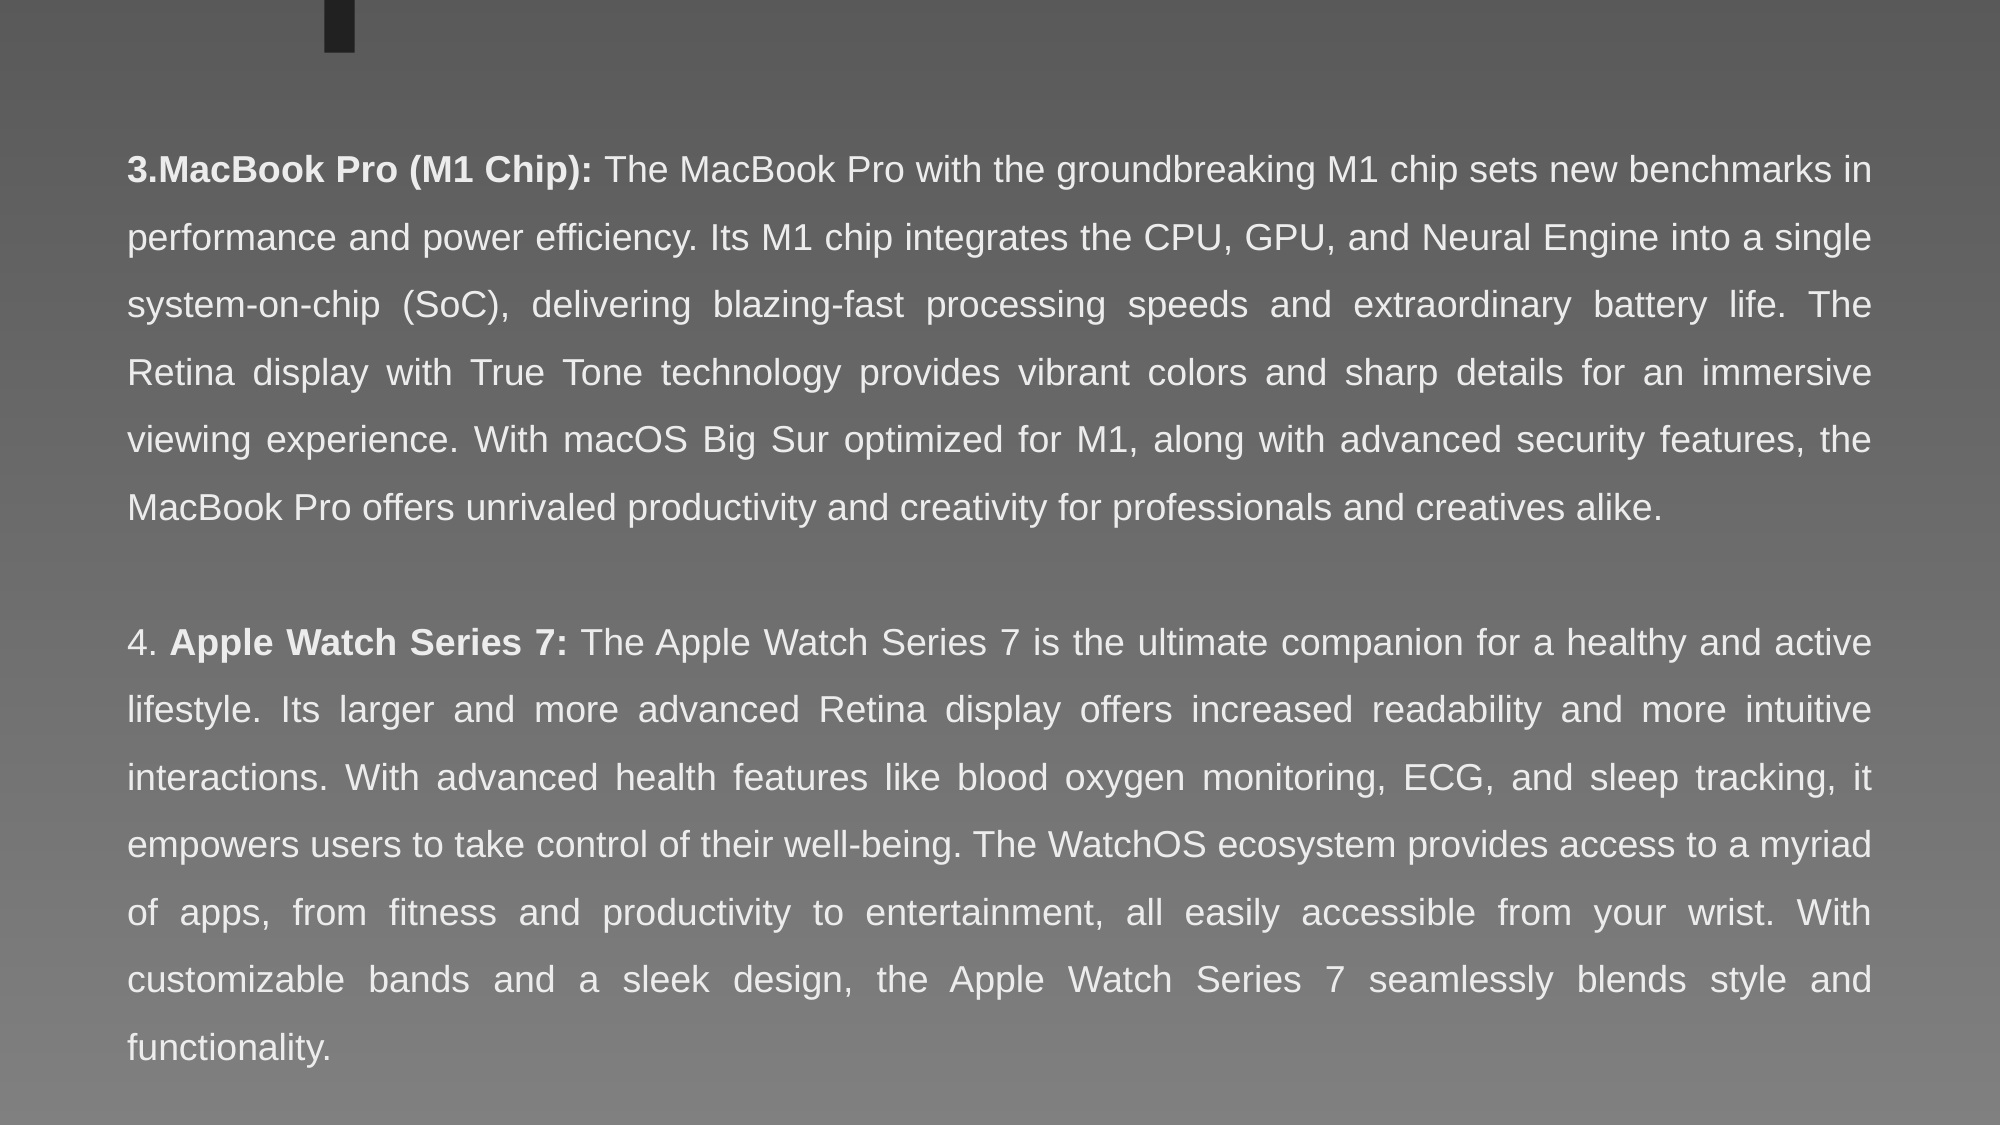

3.MacBook Pro (M1 Chip): The MacBook Pro with the groundbreaking M1 chip sets new benchmarks in performance and power efficiency. Its M1 chip integrates the CPU, GPU, and Neural Engine into a single system-on-chip (SoC), delivering blazing-fast processing speeds and extraordinary battery life. The Retina display with True Tone technology provides vibrant colors and sharp details for an immersive viewing experience. With macOS Big Sur optimized for M1, along with advanced security features, the MacBook Pro offers unrivaled productivity and creativity for professionals and creatives alike.

4. Apple Watch Series 7: The Apple Watch Series 7 is the ultimate companion for a healthy and active lifestyle. Its larger and more advanced Retina display offers increased readability and more intuitive interactions. With advanced health features like blood oxygen monitoring, ECG, and sleep tracking, it empowers users to take control of their well-being. The WatchOS ecosystem provides access to a myriad of apps, from fitness and productivity to entertainment, all easily accessible from your wrist. With customizable bands and a sleek design, the Apple Watch Series 7 seamlessly blends style and functionality.